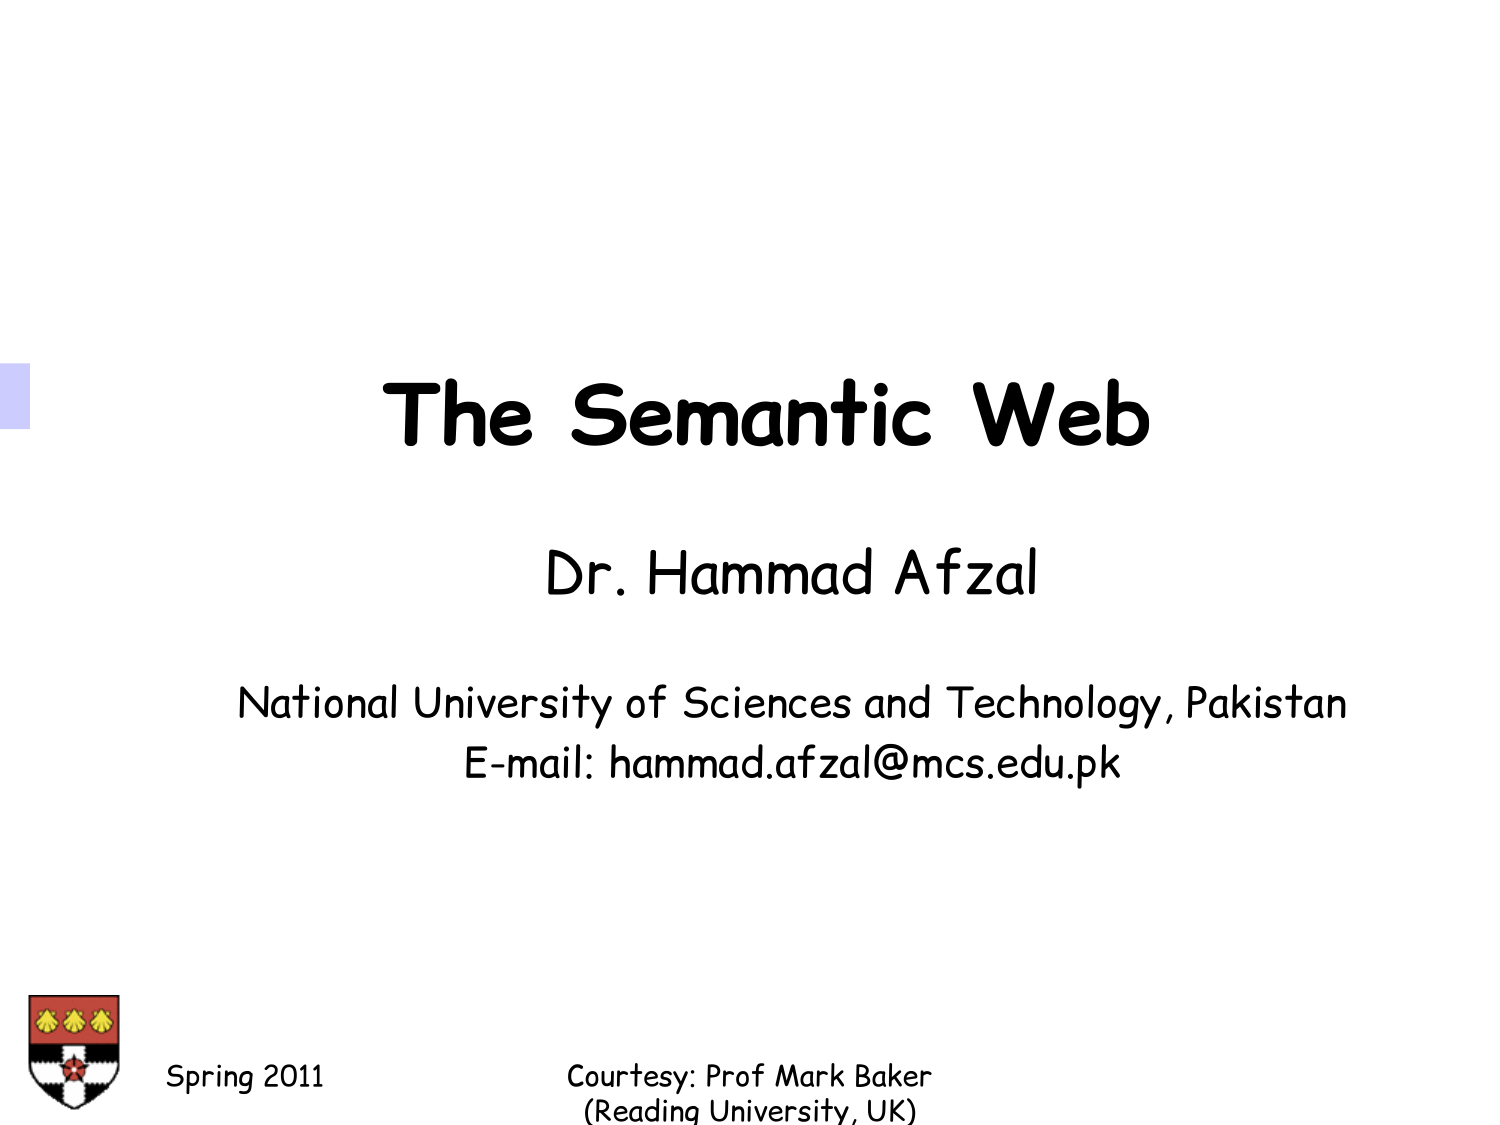

The Semantic Web

Dr. Hammad Afzal

National University of Sciences and Technology, Pakistan
E-mail: hammad.afzal@mcs.edu.pk
Spring 2011
Courtesy: Prof Mark Baker (Reading University, UK)